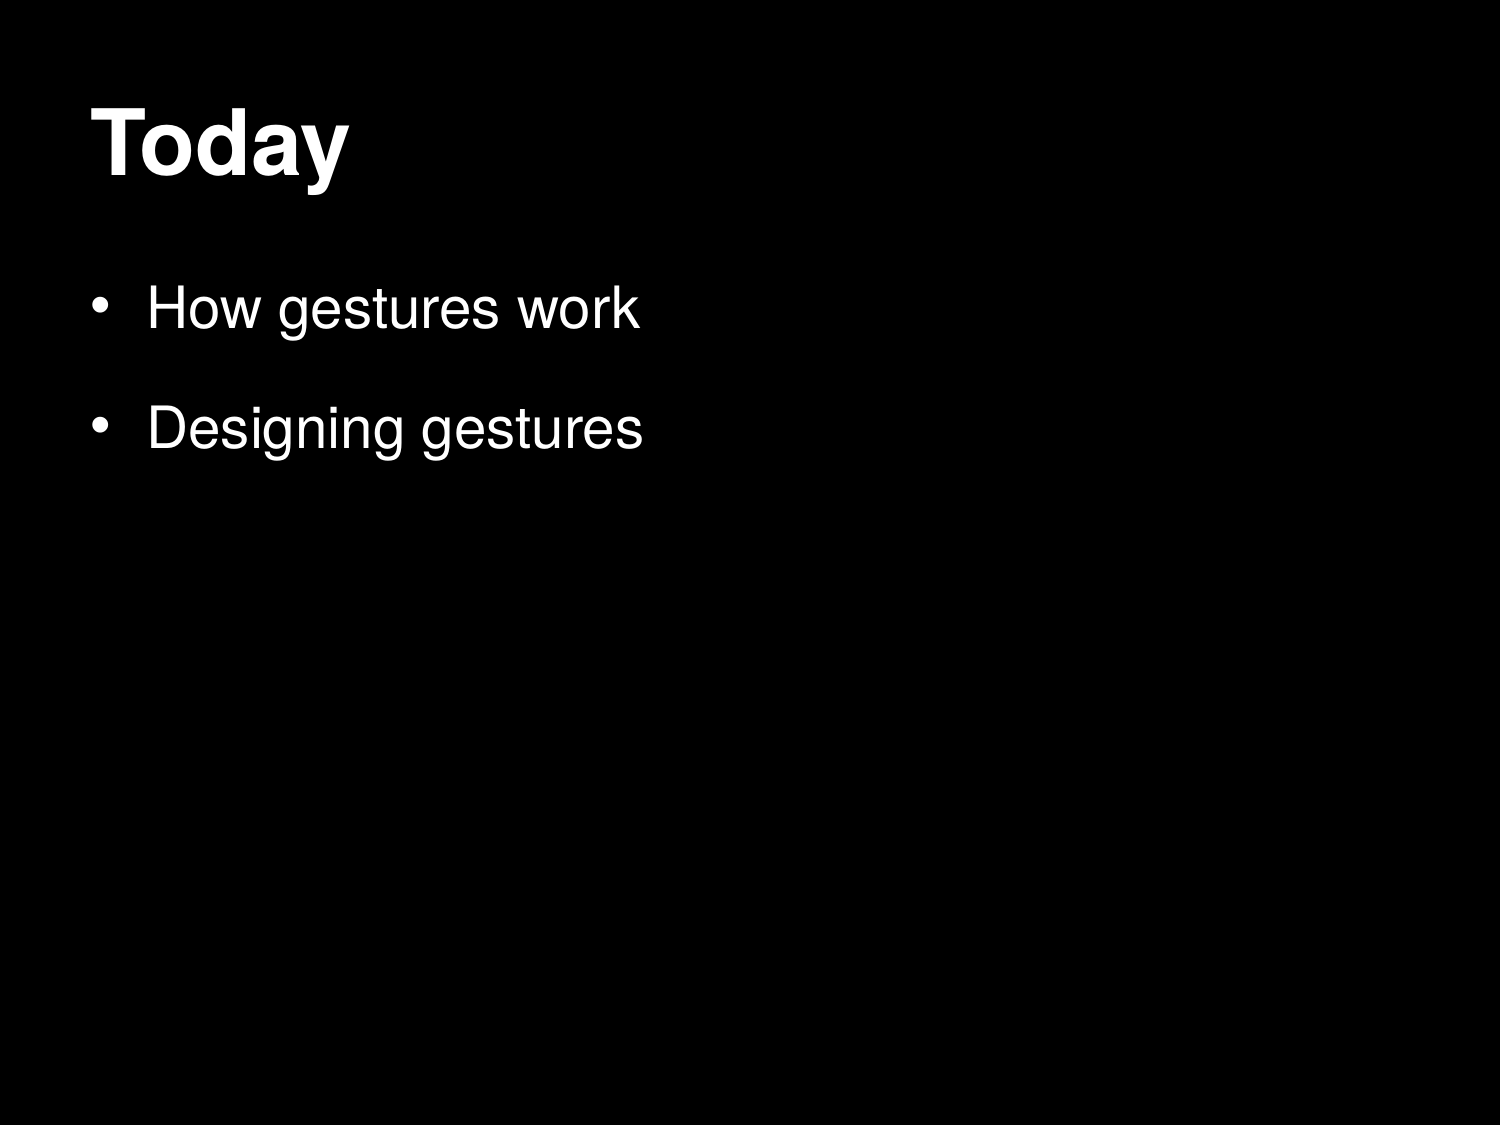

# Today
How gestures work
Designing gestures